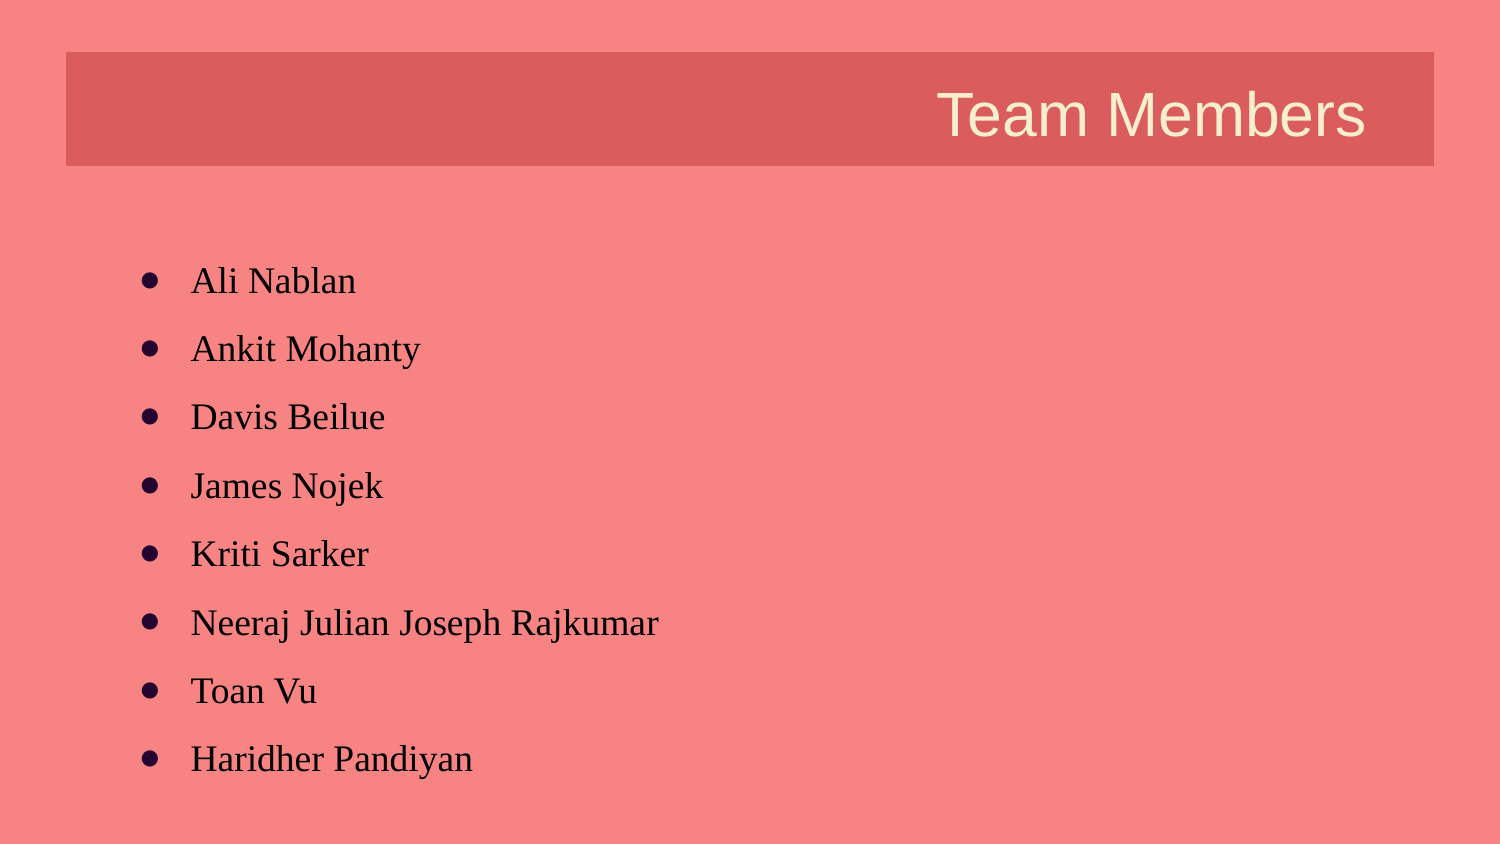

# Team Members
Ali Nablan
Ankit Mohanty
Davis Beilue
James Nojek
Kriti Sarker
Neeraj Julian Joseph Rajkumar
Toan Vu
Haridher Pandiyan